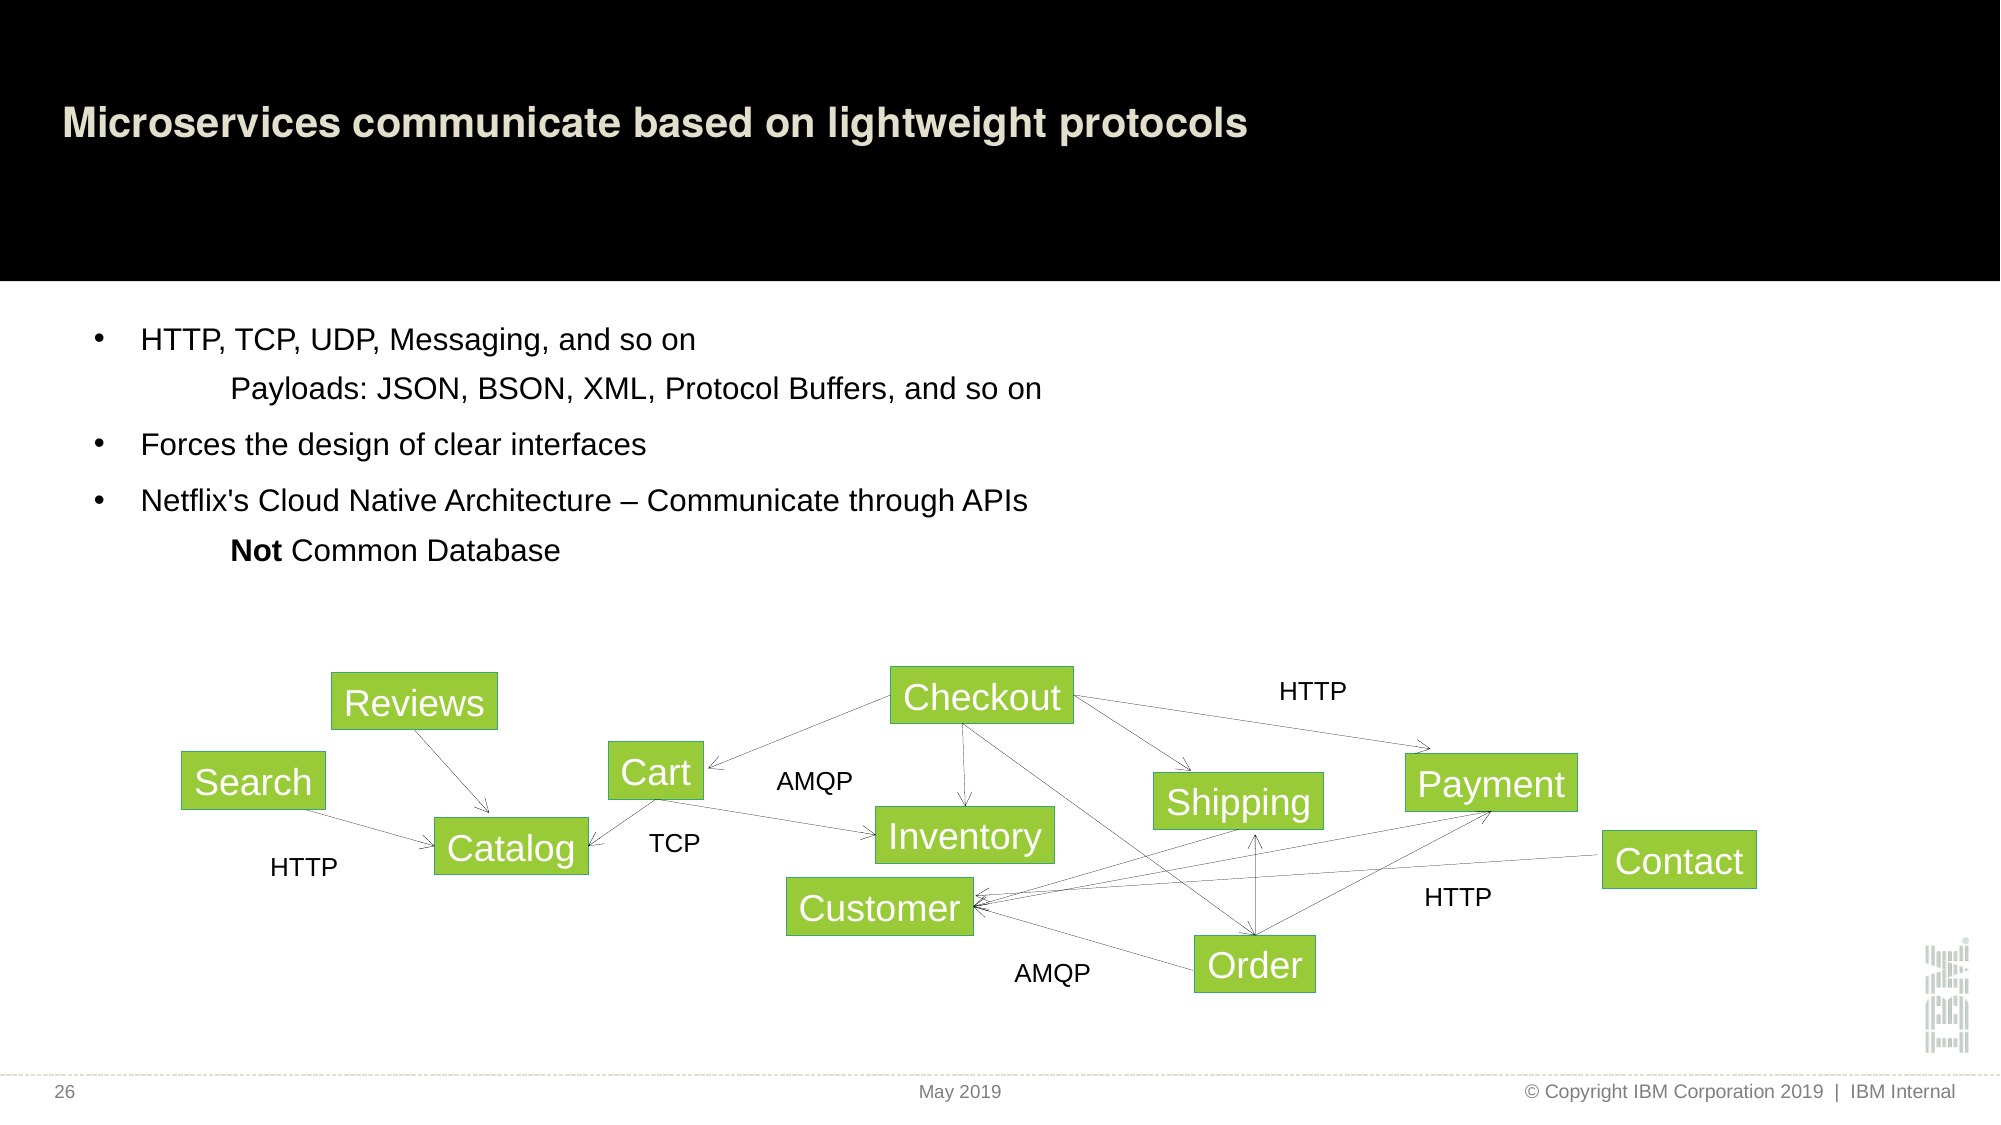

# Microservices communicate based on lightweight protocols
HTTP, TCP, UDP, Messaging, and so on
Payloads: JSON, BSON, XML, Protocol Buffers, and so on
Forces the design of clear interfaces
Netflix's Cloud Native Architecture – Communicate through APIs
Not Common Database
Checkout
HTTP
Reviews
Cart
Search
Payment
AMQP
Shipping
Inventory
Catalog
TCP
Contact
HTTP
HTTP
Customer
Order
AMQP